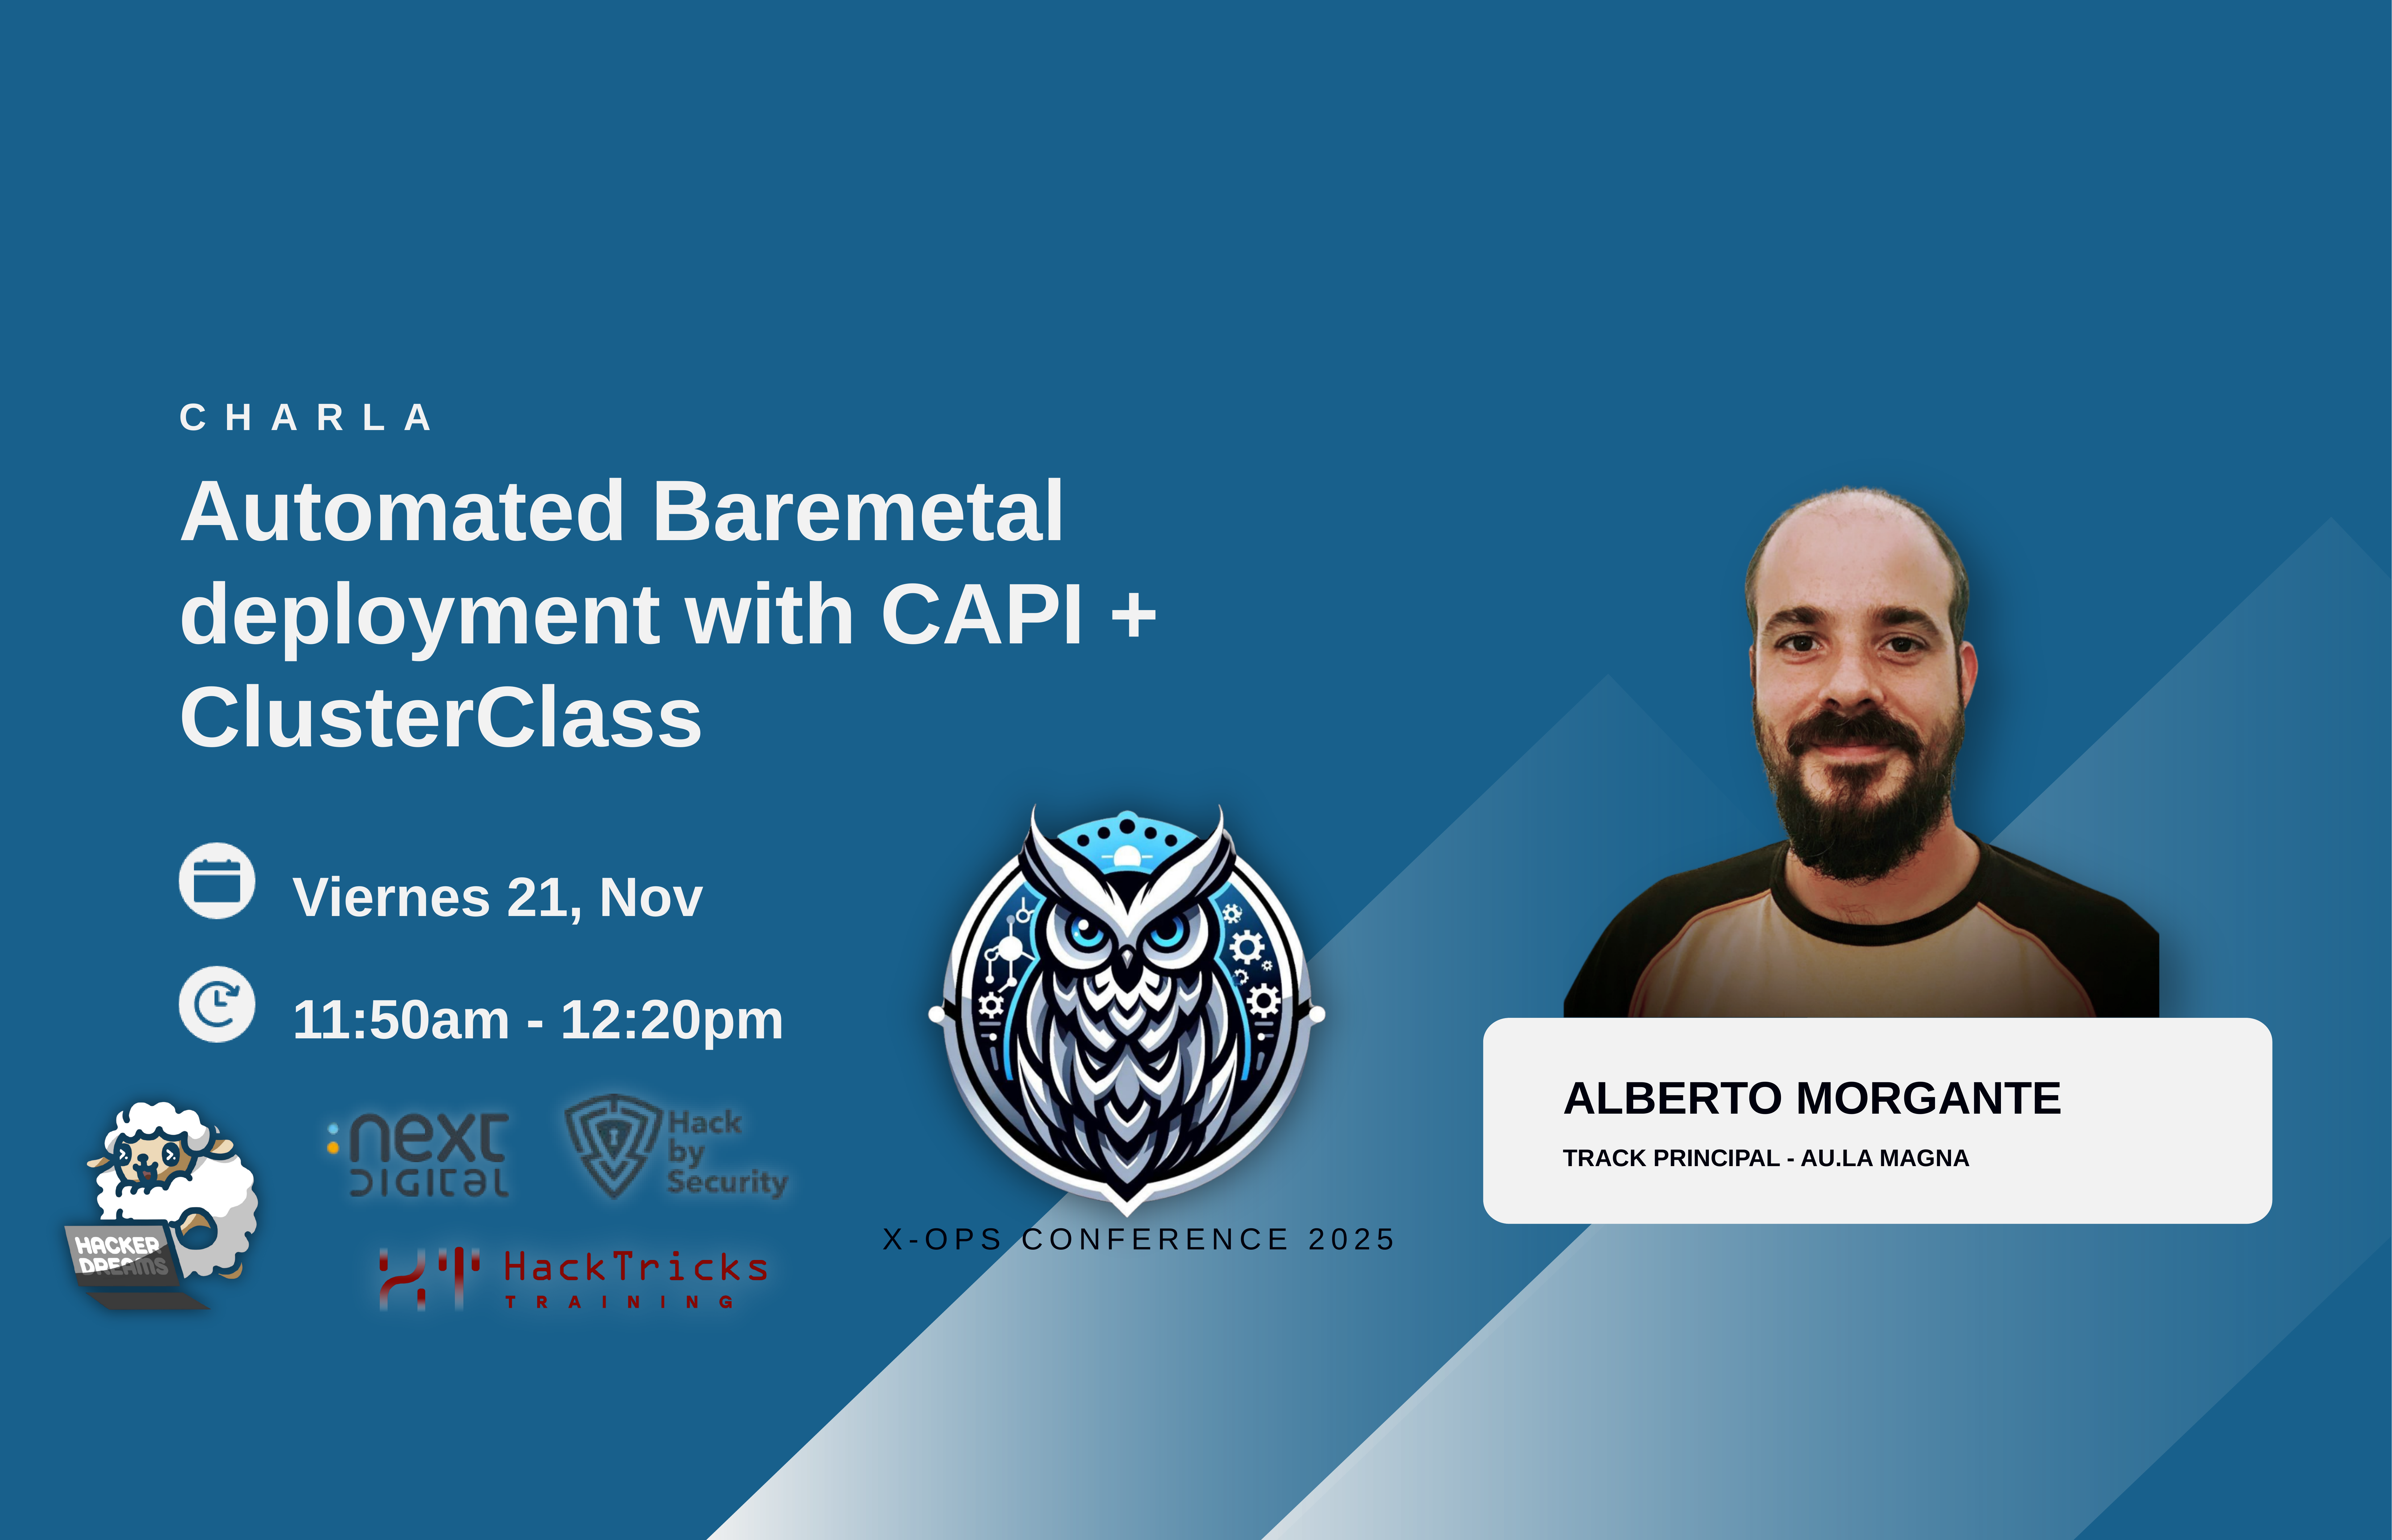

CHARLA
Automated Baremetal deployment with CAPI + ClusterClass

Viernes 21, Nov

11:50am - 12:20pm

ALBERTO MORGANTE

TRACK PRINCIPAL - AU.LA MAGNA

X-OPS CONFERENCE 2025